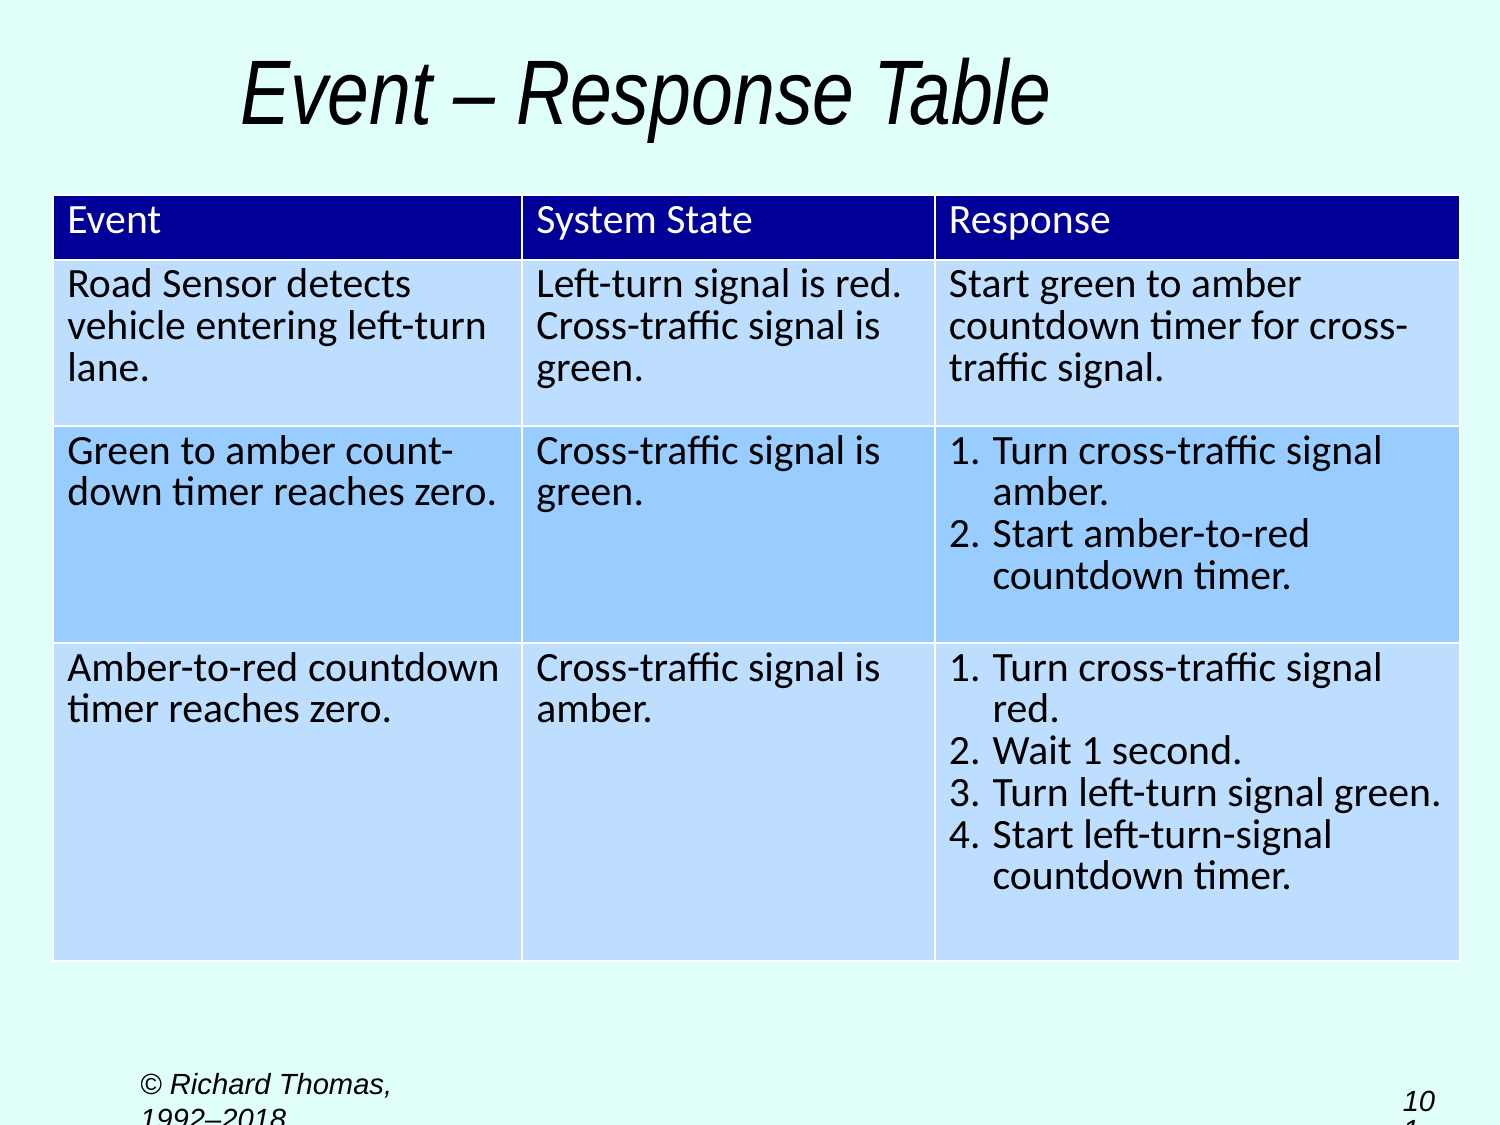

# Event – Response Table
| Event | System State | Response |
| --- | --- | --- |
| Road Sensor detects vehicle entering left-turn lane. | Left-turn signal is red. Cross-traffic signal is green. | Start green to amber countdown timer for cross-traffic signal. |
| Green to amber count-down timer reaches zero. | Cross-traffic signal is green. | Turn cross-traffic signal amber. Start amber-to-red countdown timer. |
| Amber-to-red countdown timer reaches zero. | Cross-traffic signal is amber. | Turn cross-traffic signal red. Wait 1 second. Turn left-turn signal green. Start left-turn-signal countdown timer. |
© Richard Thomas, 1992–2018
101